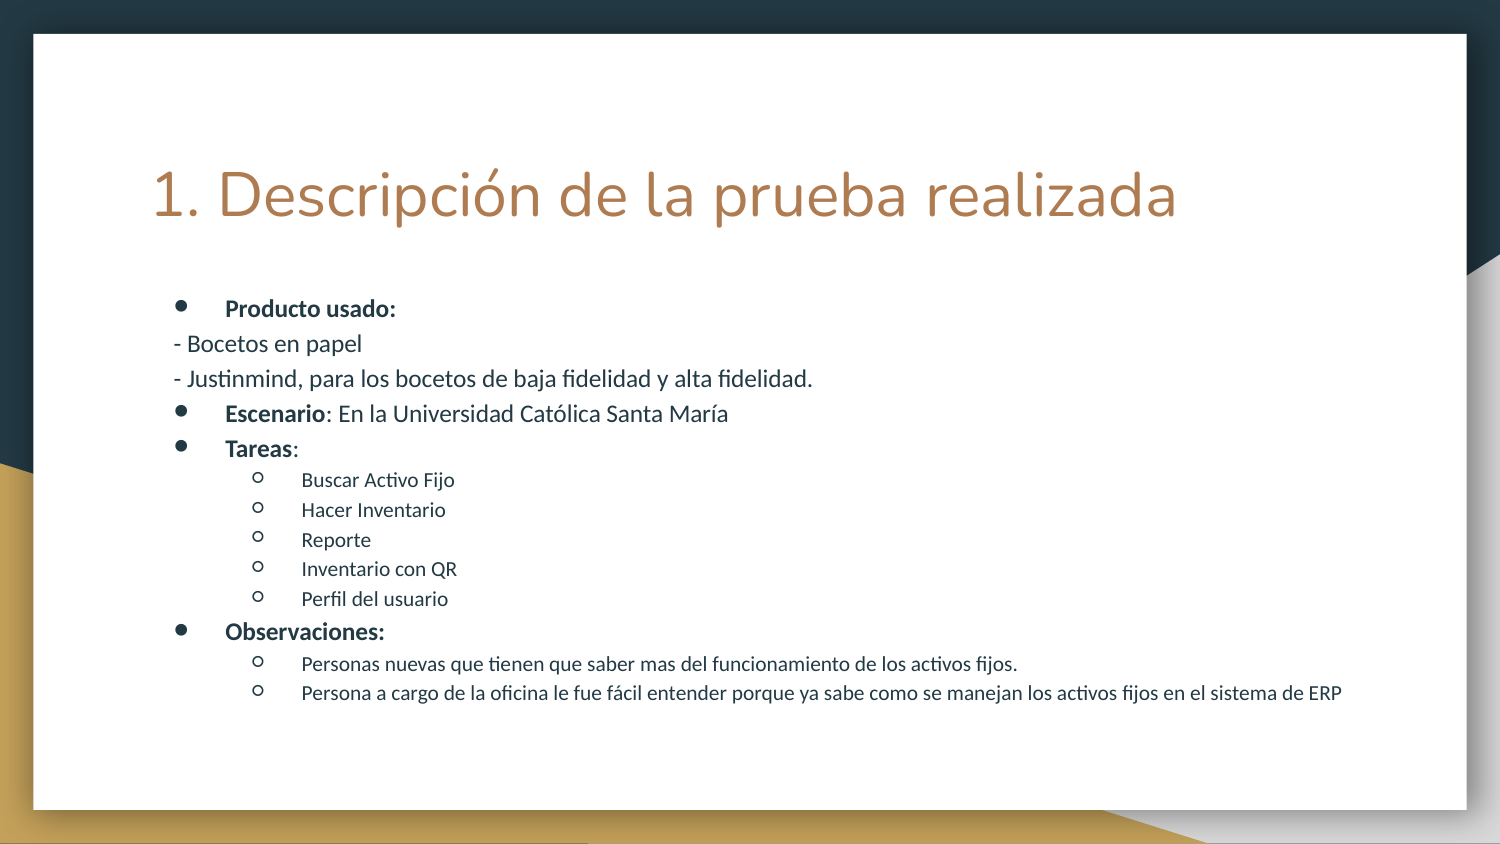

# 1. Descripción de la prueba realizada
Producto usado:
	- Bocetos en papel
	- Justinmind, para los bocetos de baja fidelidad y alta fidelidad.
Escenario: En la Universidad Católica Santa María
Tareas:
Buscar Activo Fijo
Hacer Inventario
Reporte
Inventario con QR
Perfil del usuario
Observaciones:
Personas nuevas que tienen que saber mas del funcionamiento de los activos fijos.
Persona a cargo de la oficina le fue fácil entender porque ya sabe como se manejan los activos fijos en el sistema de ERP